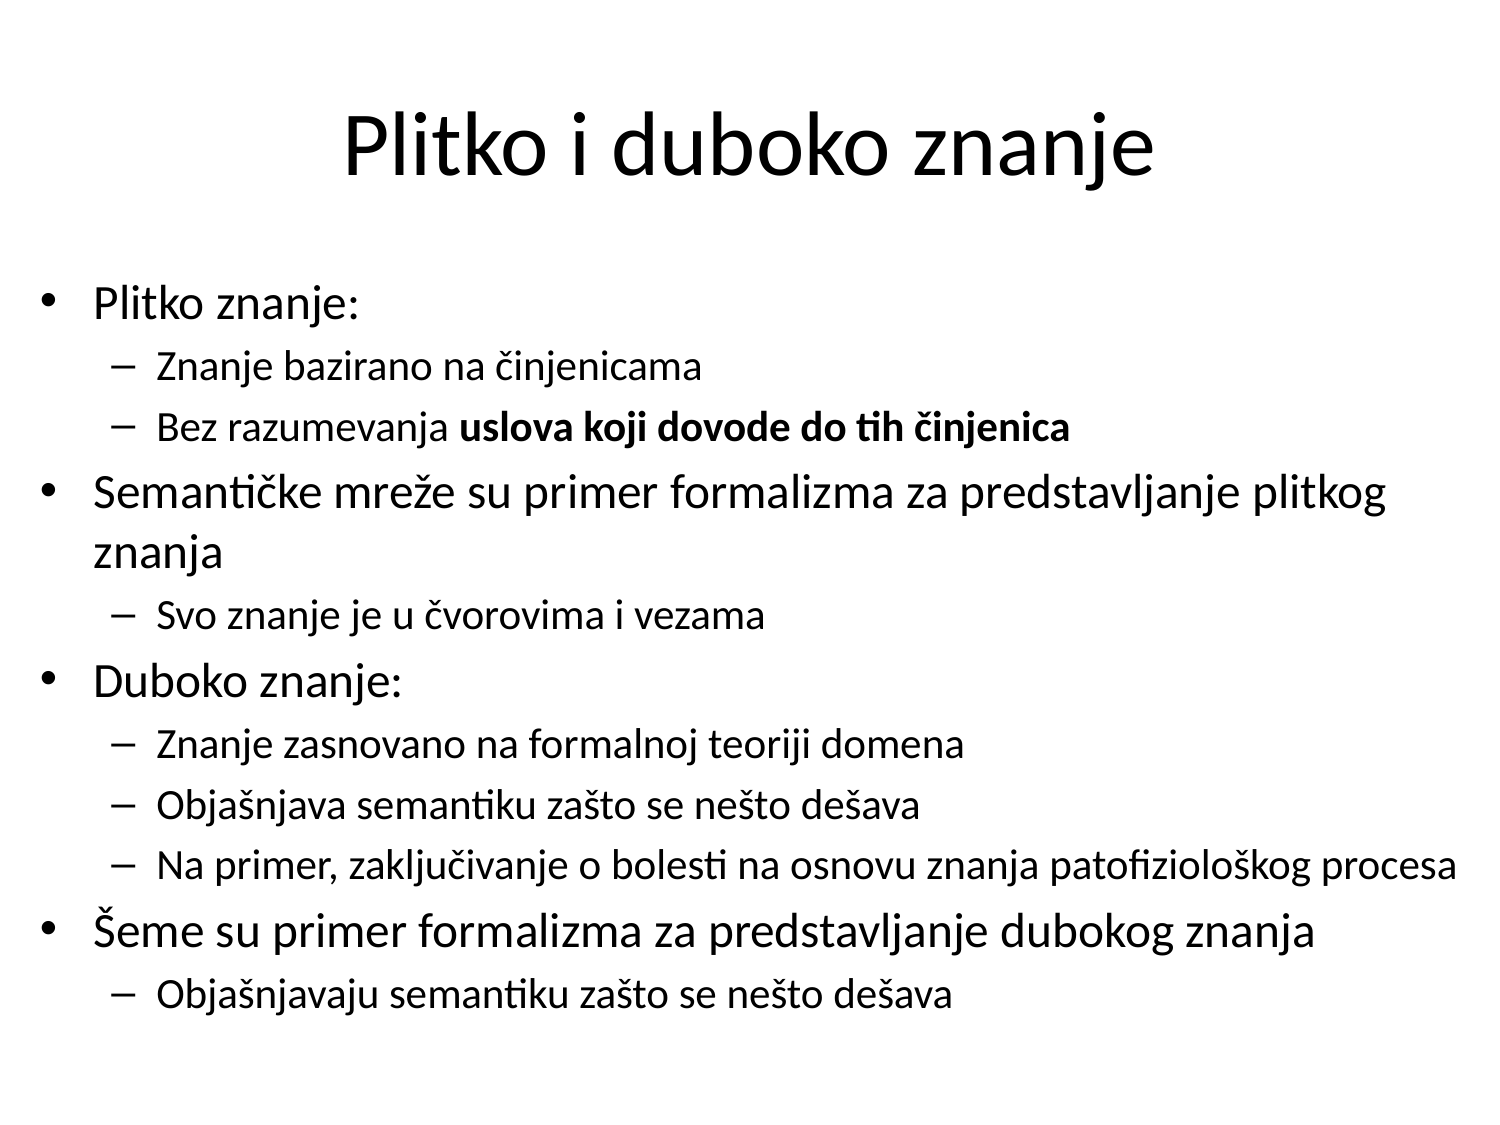

# Plitko i duboko znanje
Plitko znanje:
Znanje bazirano na činjenicama
Bez razumevanja uslova koji dovode do tih činjenica
Semantičke mreže su primer formalizma za predstavljanje plitkog znanja
Svo znanje je u čvorovima i vezama
Duboko znanje:
Znanje zasnovano na formalnoj teoriji domena
Objašnjava semantiku zašto se nešto dešava
Na primer, zaključivanje o bolesti na osnovu znanja patofiziološkog procesa
Šeme su primer formalizma za predstavljanje dubokog znanja
Objašnjavaju semantiku zašto se nešto dešava